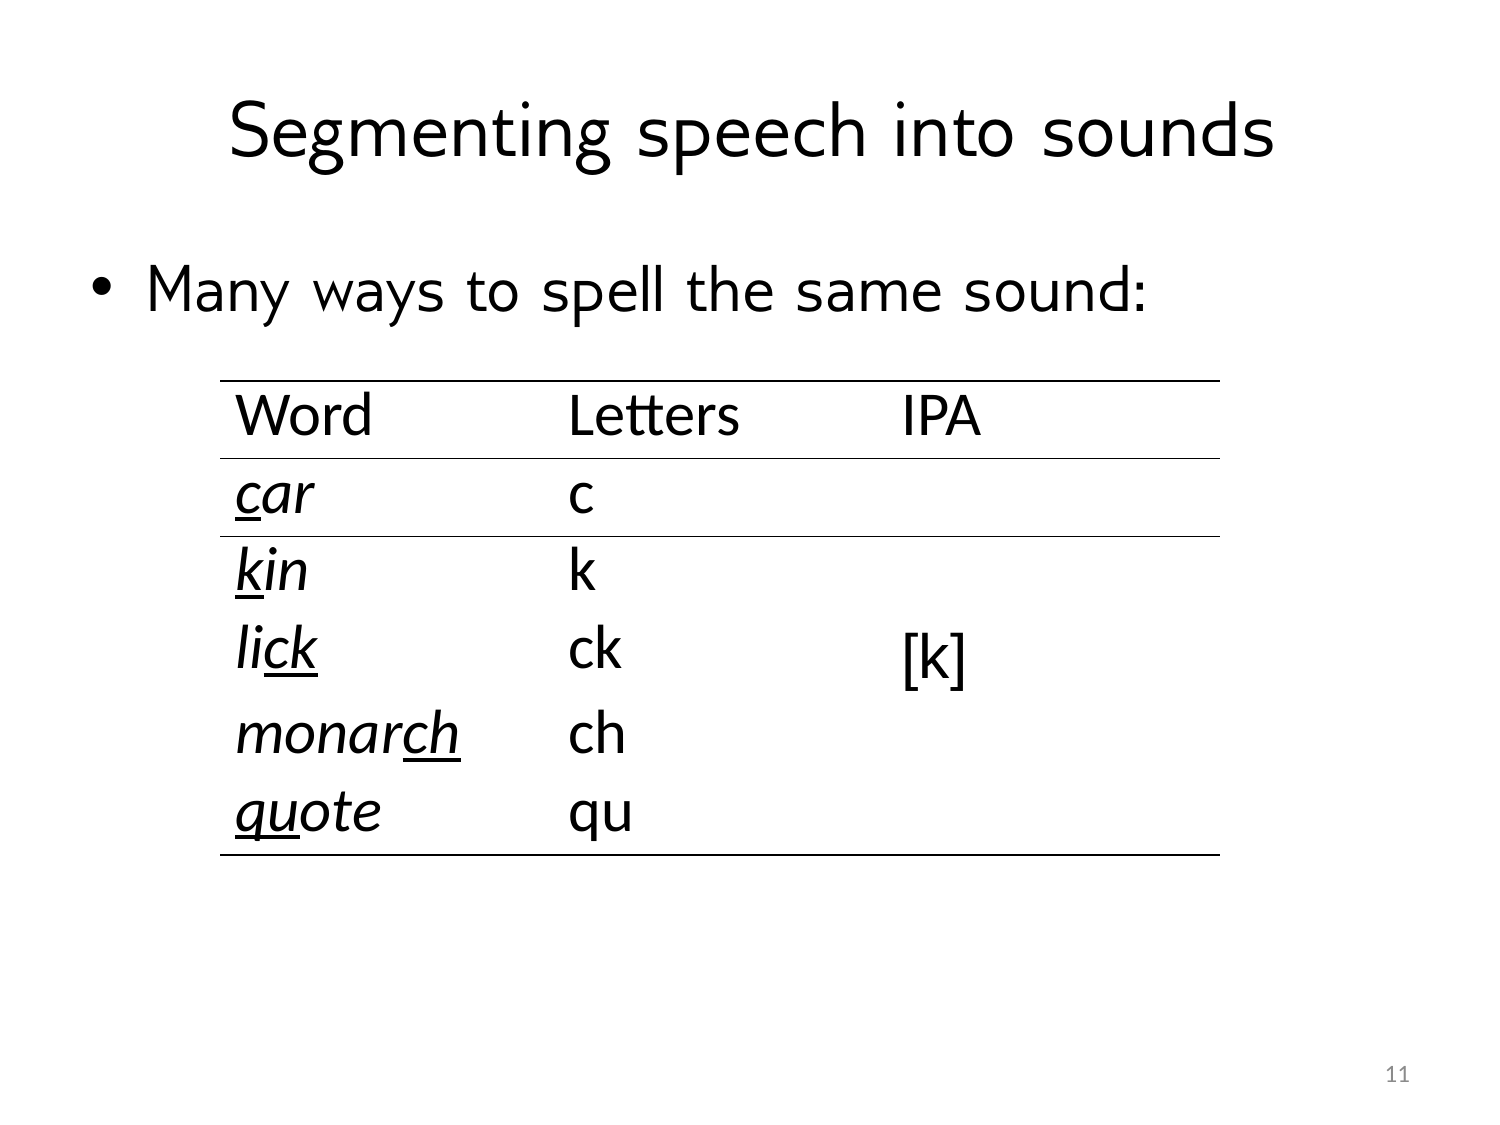

# Segmenting speech into sounds
Many ways to spell the same sound:
| Word | Letters | IPA |
| --- | --- | --- |
| car | c |  |
| kin | k |  |
| lick | ck | [k] |
| monarch | ch |  |
| quote | qu |  |
11